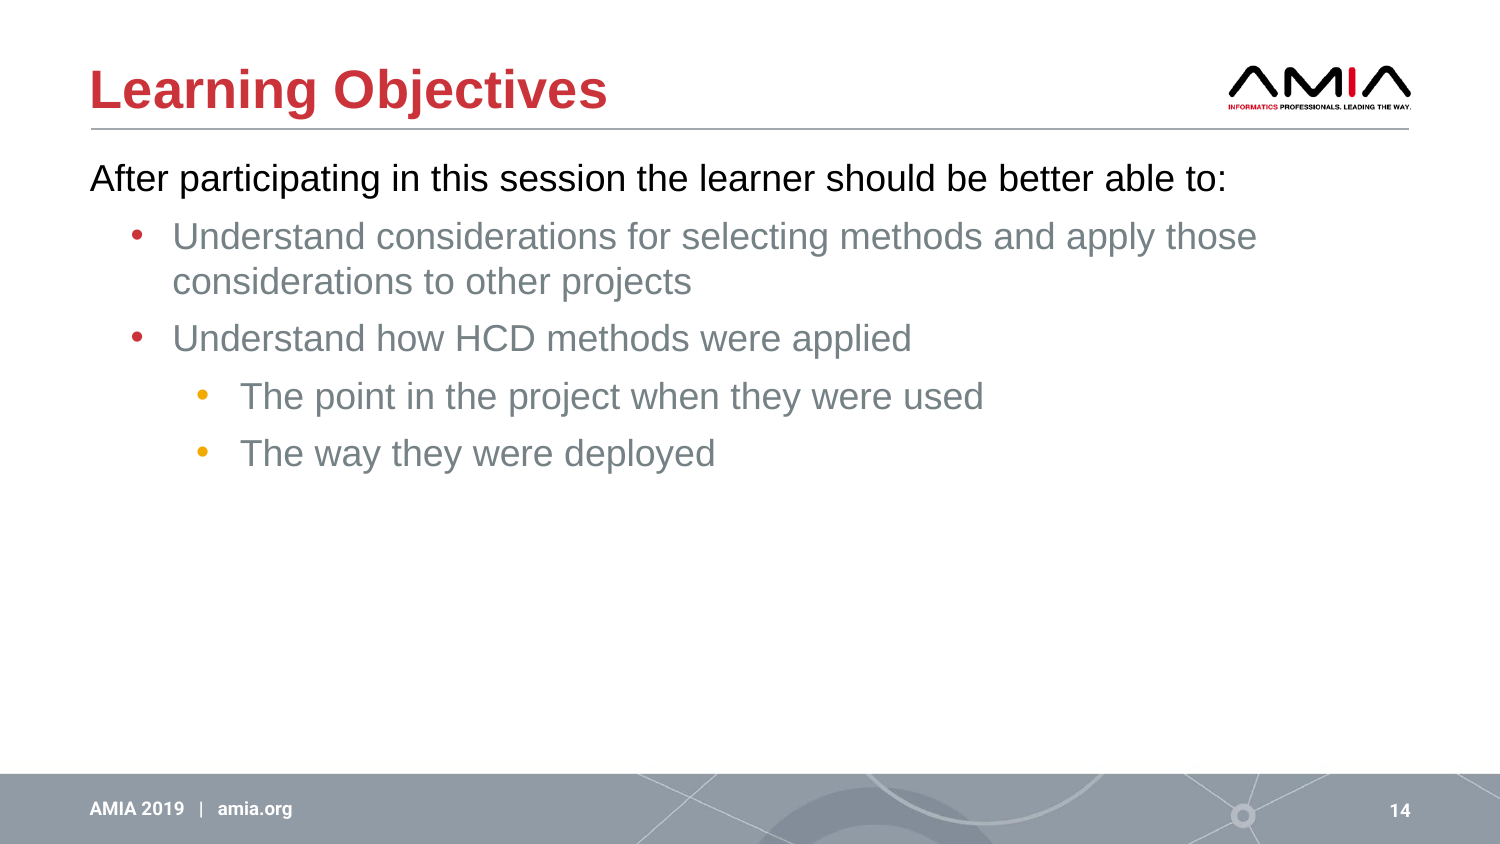

# Learning Objectives
After participating in this session the learner should be better able to:
Understand considerations for selecting methods and apply those considerations to other projects
Understand how HCD methods were applied
The point in the project when they were used
The way they were deployed
AMIA 2019   |   amia.org
14